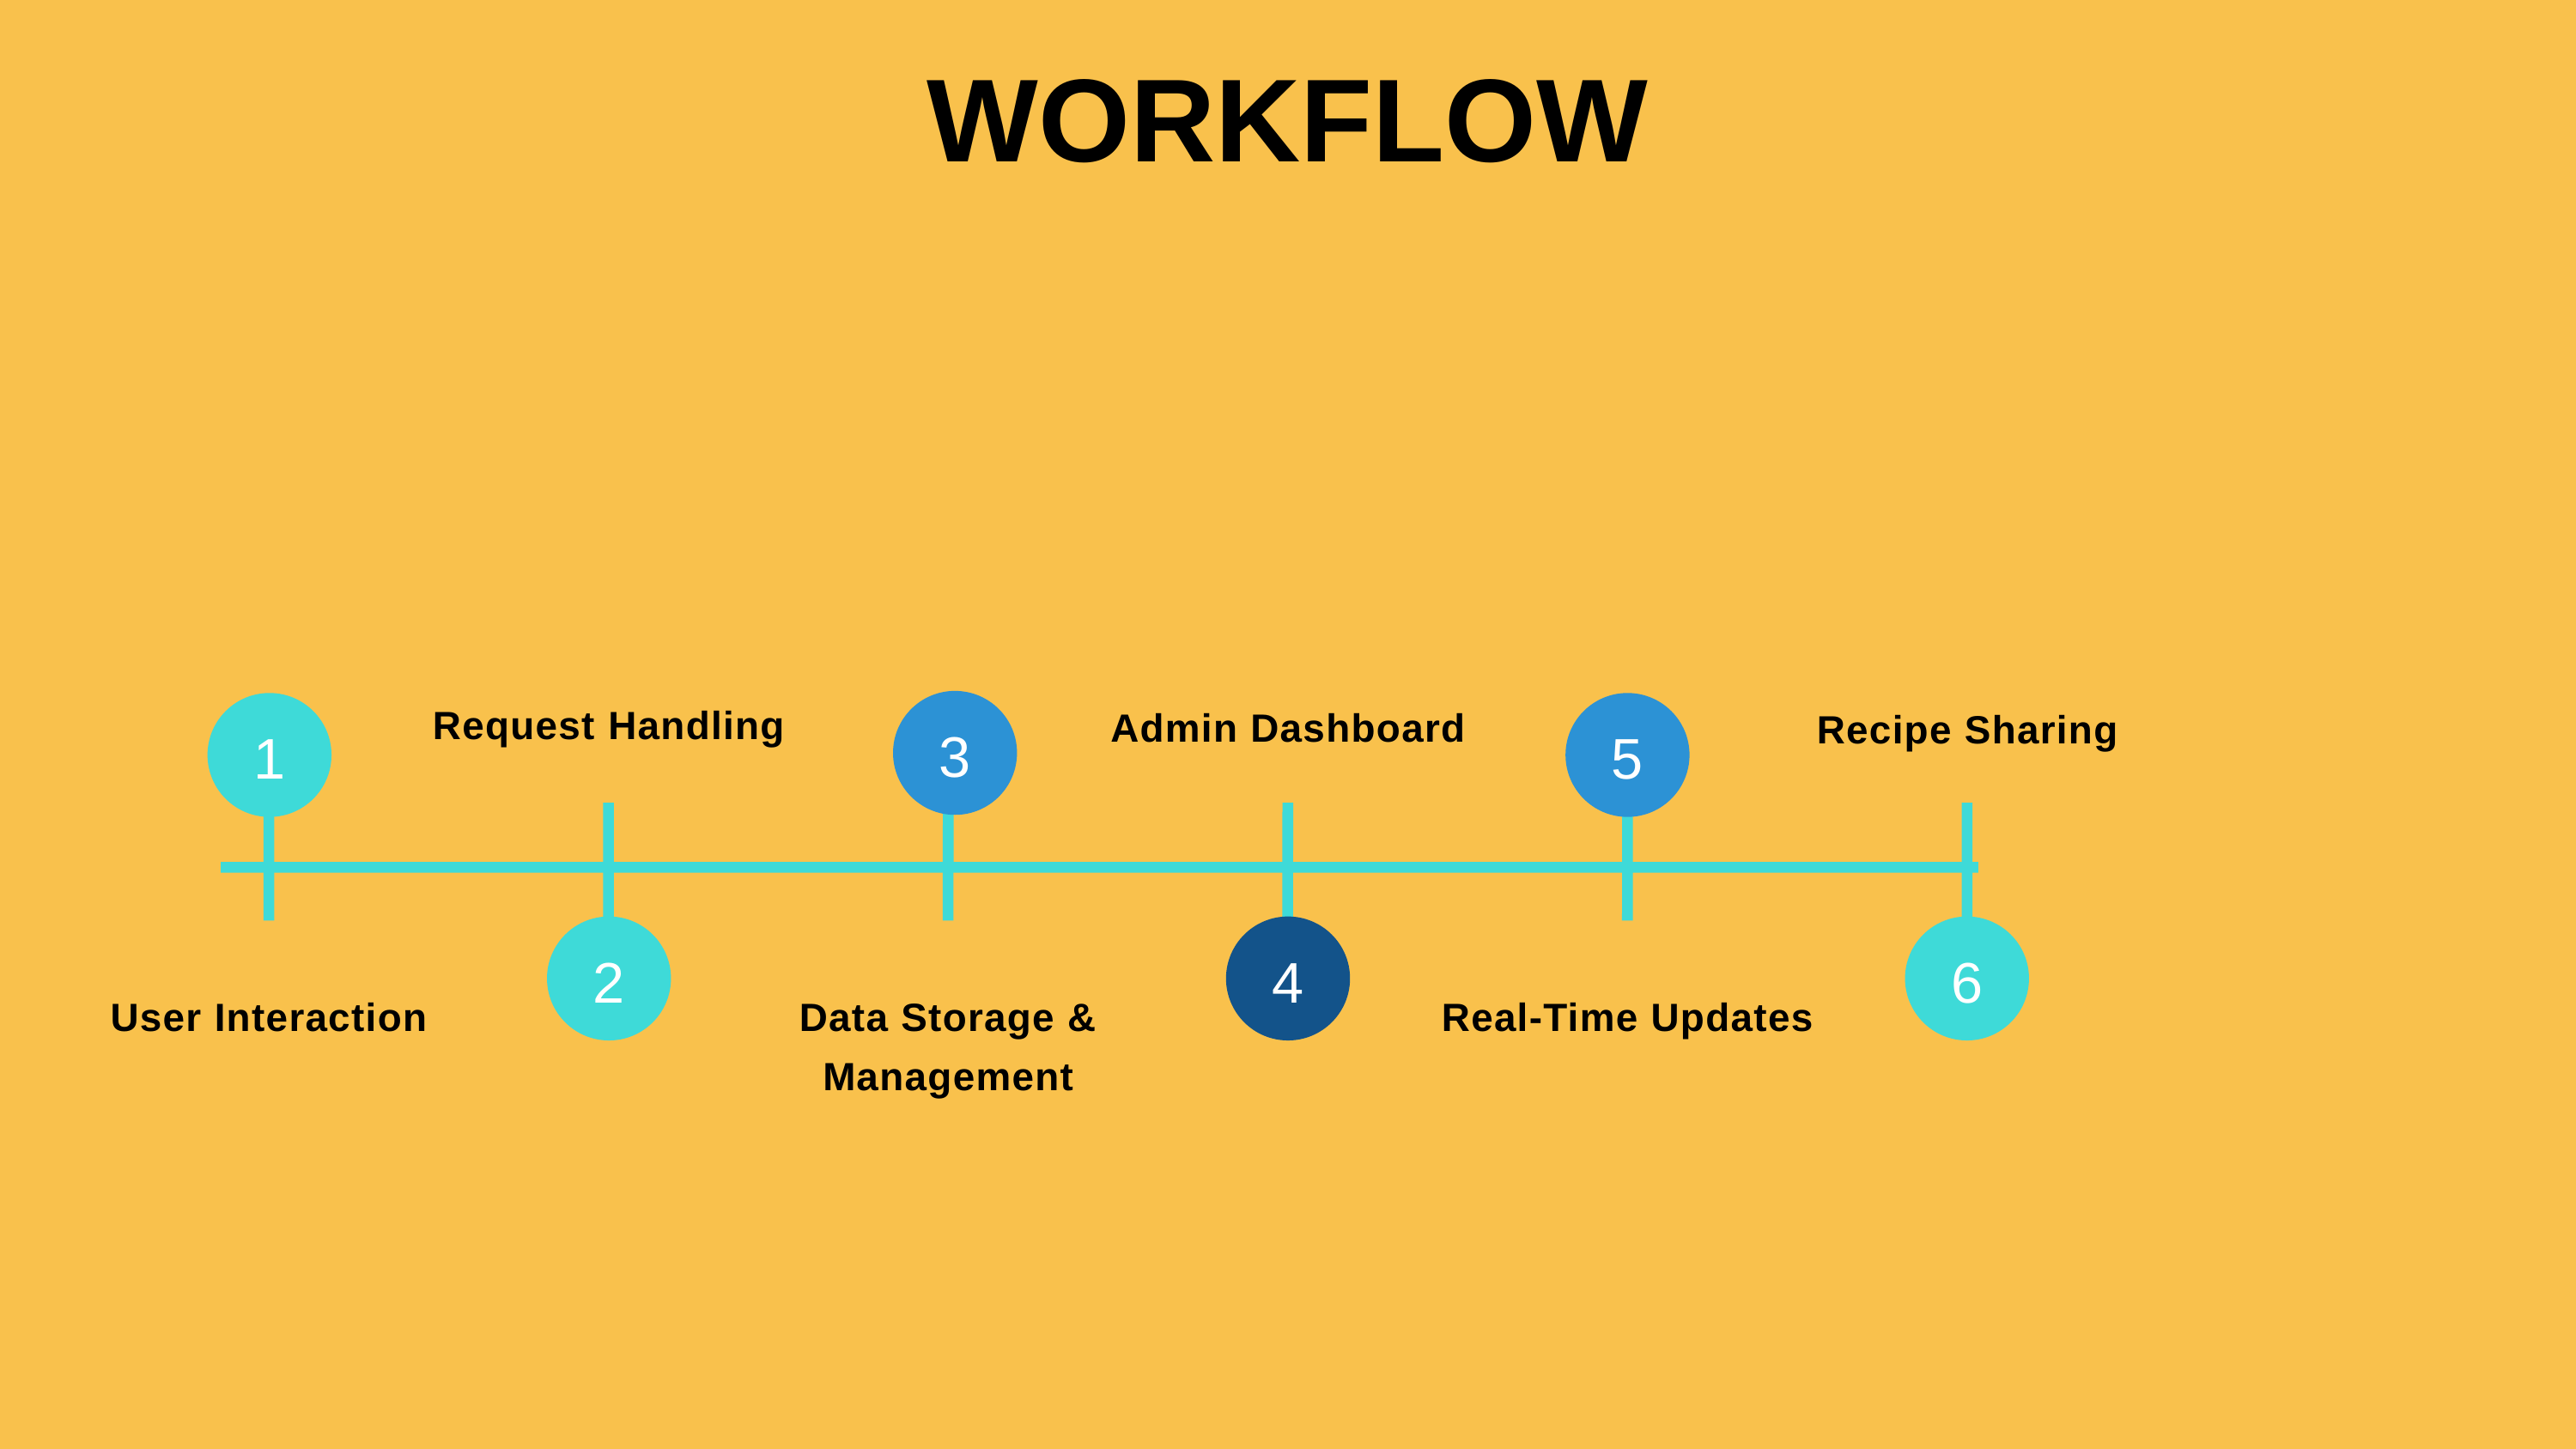

WORKFLOW
Request Handling
Admin Dashboard

3
Recipe Sharing

1

5

2

4

6
User Interaction
Data Storage & Management
Real-Time Updates